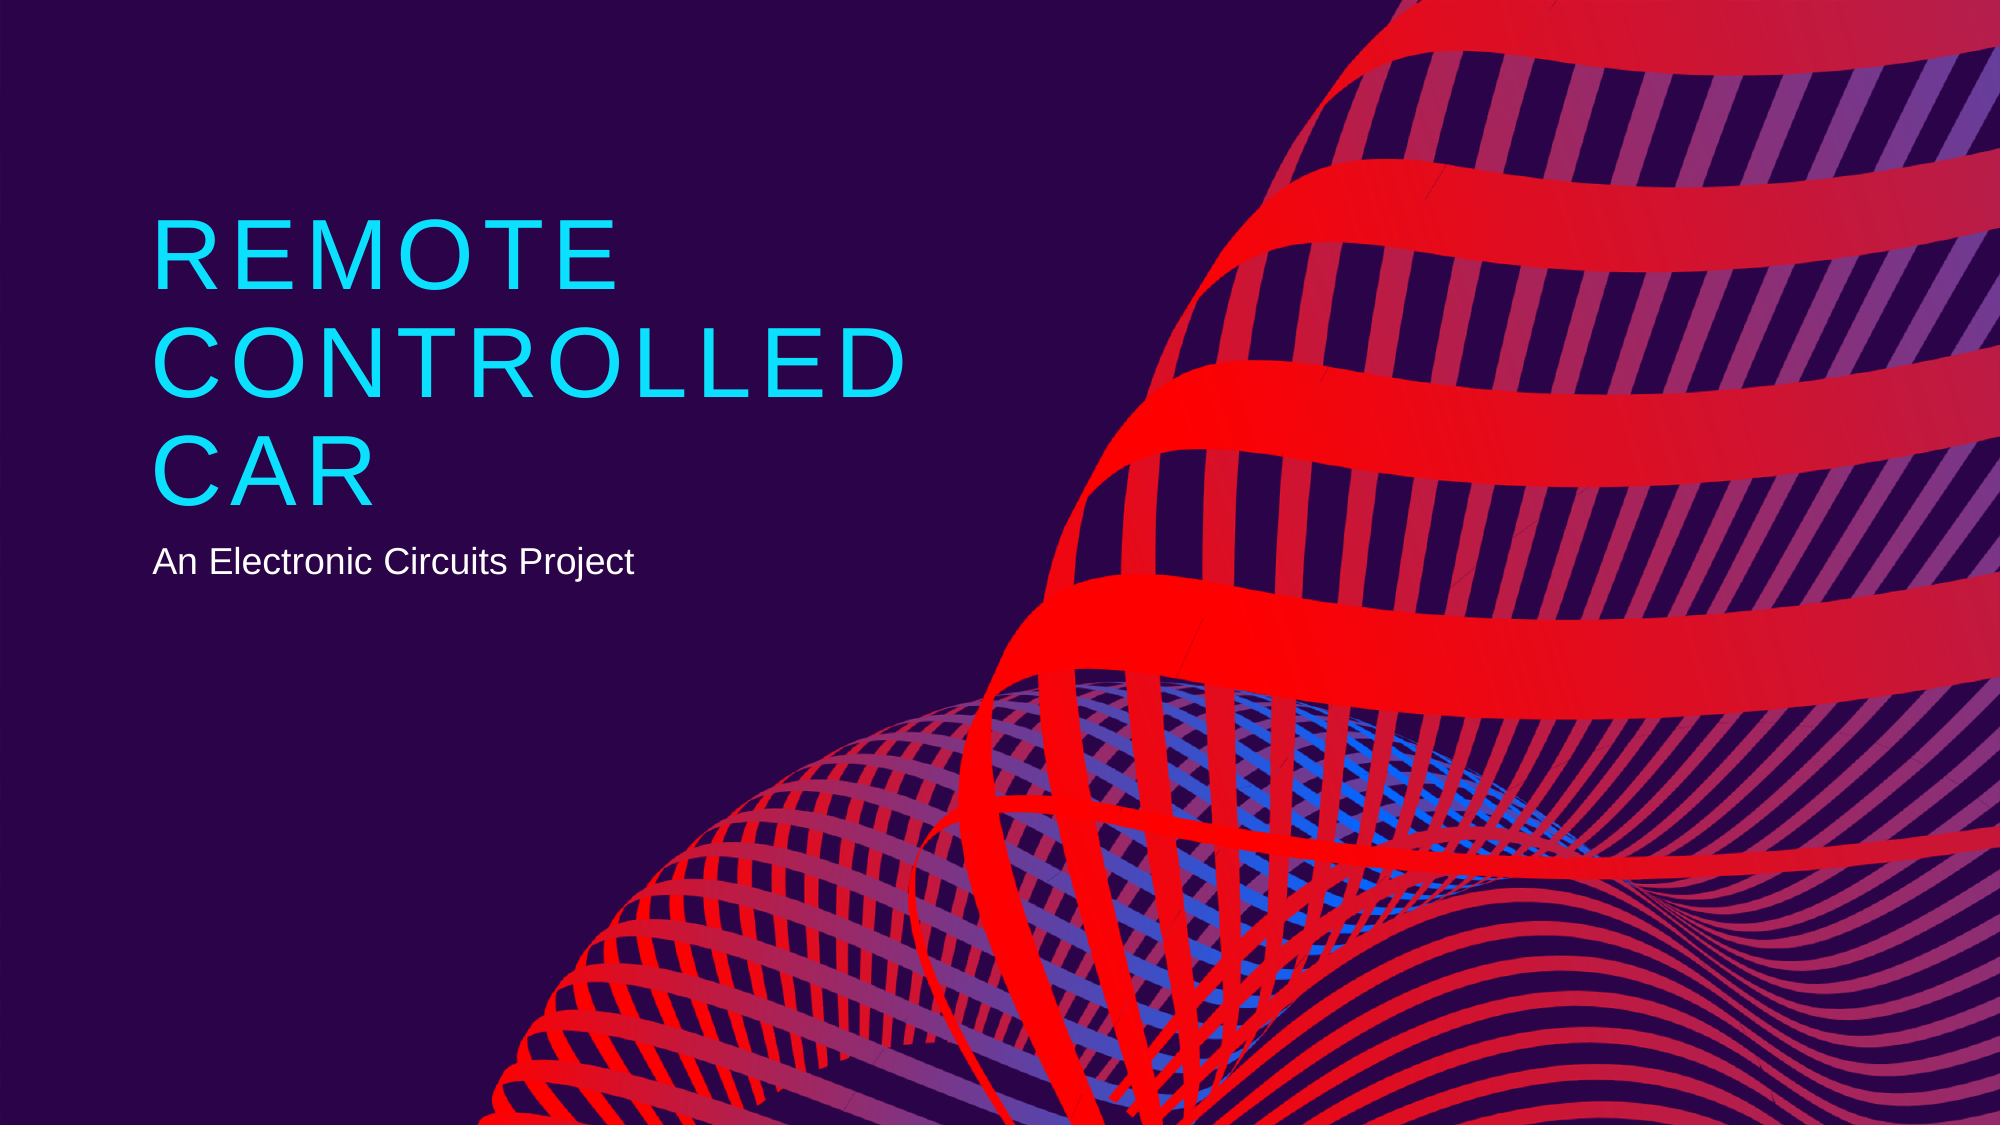

# Remote controlled car
An Electronic Circuits Project